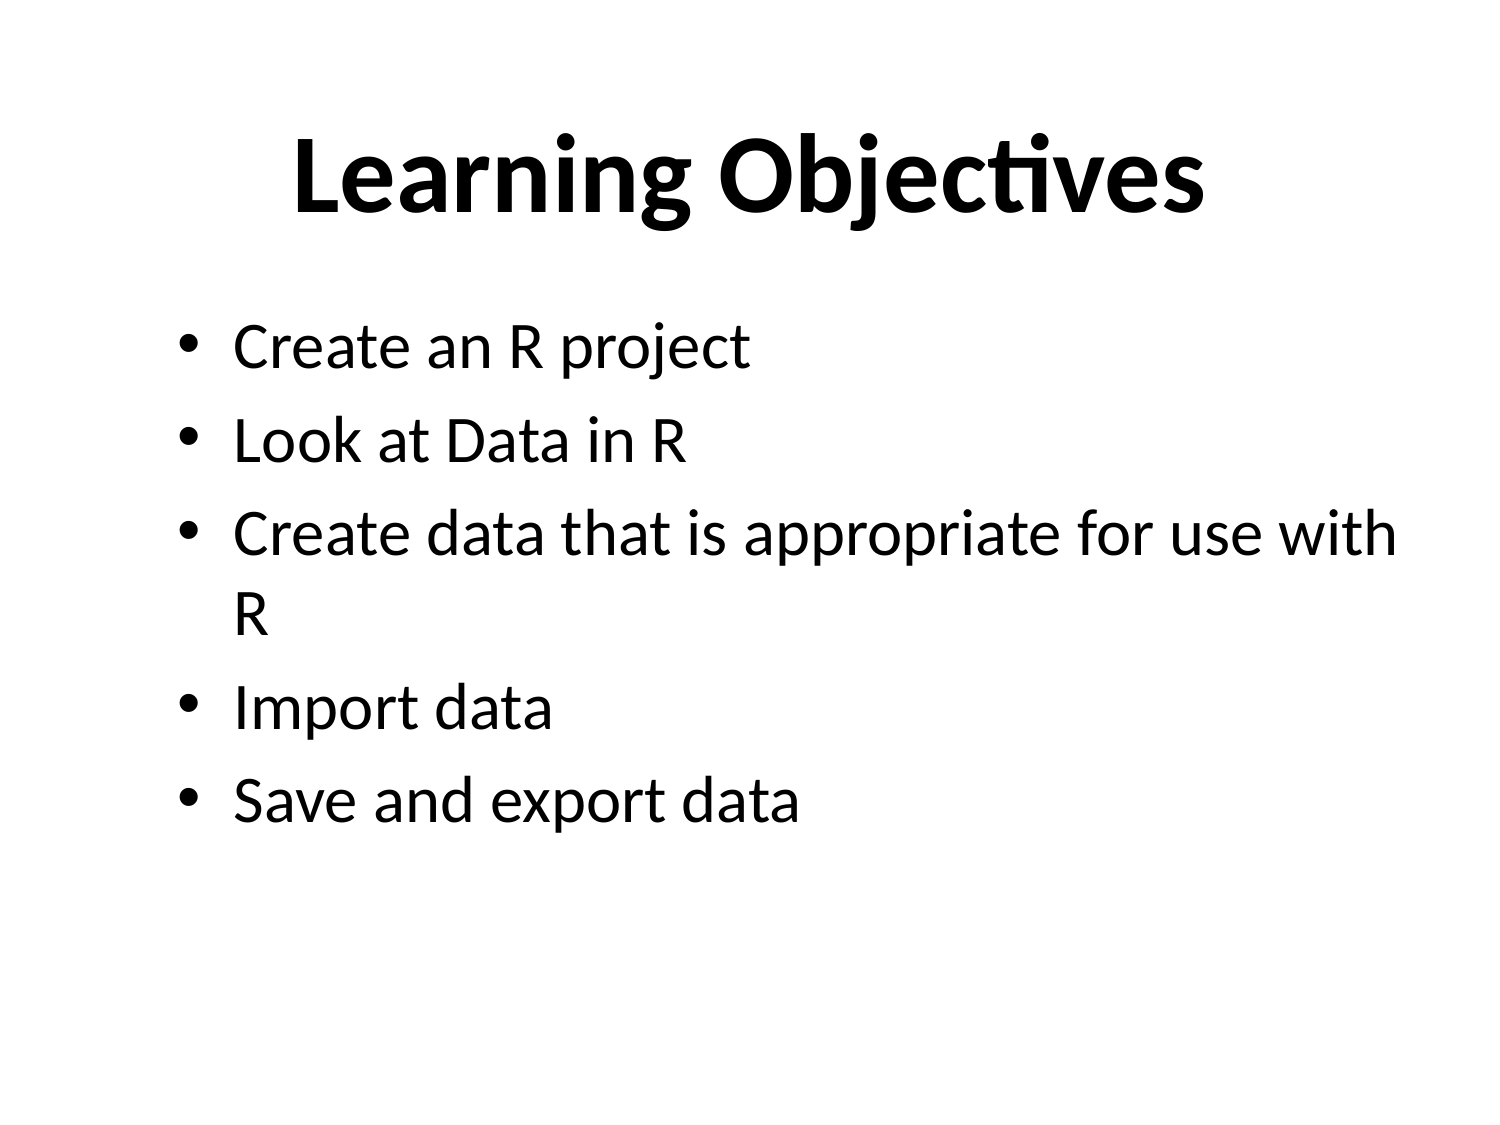

# Learning Objectives
Create an R project
Look at Data in R
Create data that is appropriate for use with R
Import data
Save and export data